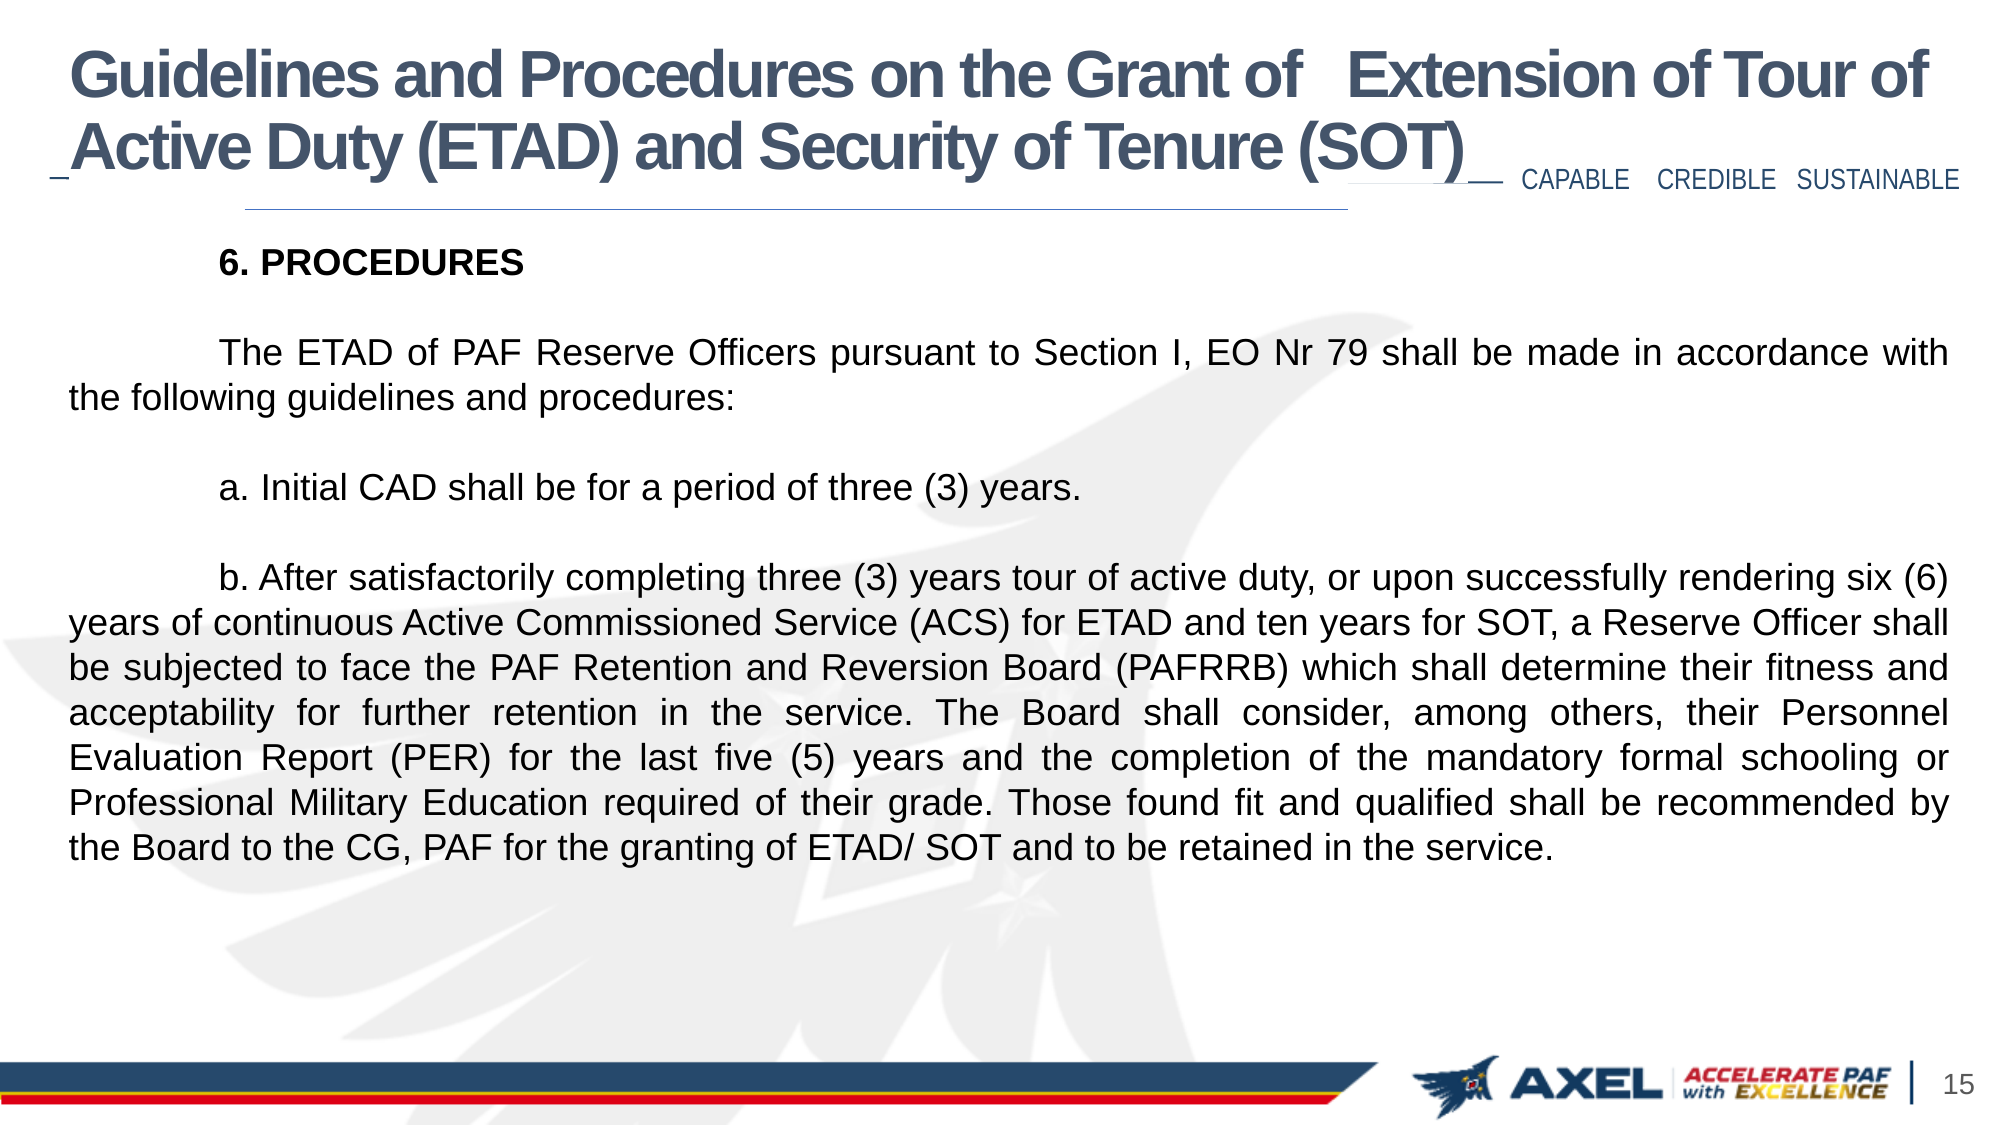

# Guidelines and Procedures on the Grant of   Extension of Tour of Active Duty (ETAD) and Security of Tenure (SOT)

 	6. PROCEDURES

	The ETAD of PAF Reserve Officers pursuant to Section I, EO Nr 79 shall be made in accordance with the following guidelines and procedures:

	a. Initial CAD shall be for a period of three (3) years.

	b. After satisfactorily completing three (3) years tour of active duty, or upon successfully rendering six (6) years of continuous Active Commissioned Service (ACS) for ETAD and ten years for SOT, a Reserve Officer shall be subjected to face the PAF Retention and Reversion Board (PAFRRB) which shall determine their fitness and acceptability for further retention in the service. The Board shall consider, among others, their Personnel Evaluation Report (PER) for the last five (5) years and the completion of the mandatory formal schooling or Professional Military Education required of their grade. Those found fit and qualified shall be recommended by the Board to the CG, PAF for the granting of ETAD/ SOT and to be retained in the service.